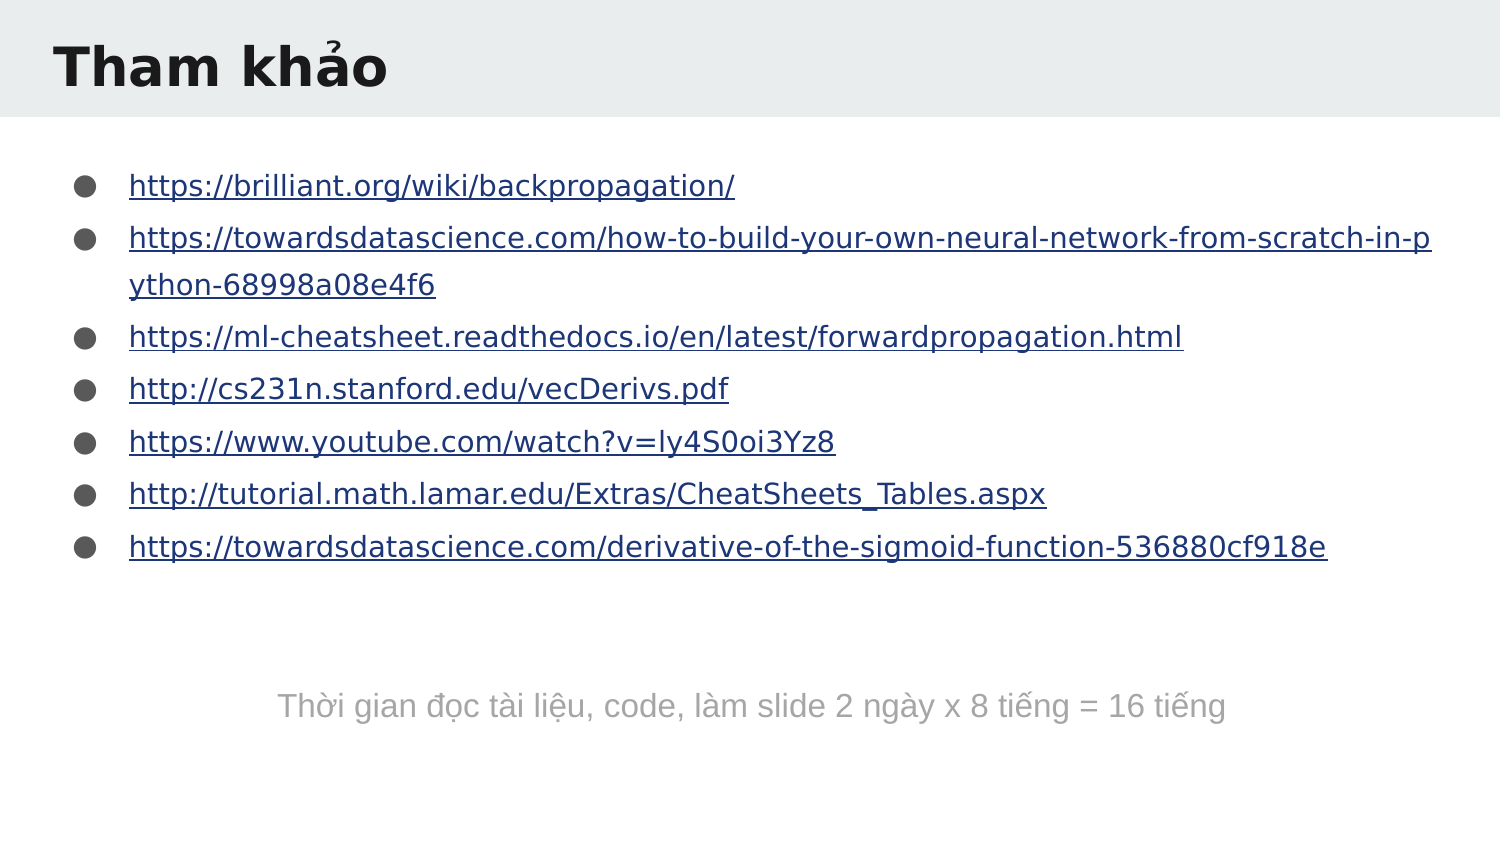

# Tham khảo
https://brilliant.org/wiki/backpropagation/
https://towardsdatascience.com/how-to-build-your-own-neural-network-from-scratch-in-python-68998a08e4f6
https://ml-cheatsheet.readthedocs.io/en/latest/forwardpropagation.html
http://cs231n.stanford.edu/vecDerivs.pdf
https://www.youtube.com/watch?v=ly4S0oi3Yz8
http://tutorial.math.lamar.edu/Extras/CheatSheets_Tables.aspx
https://towardsdatascience.com/derivative-of-the-sigmoid-function-536880cf918e

Thời gian đọc tài liệu, code, làm slide 2 ngày x 8 tiếng = 16 tiếng